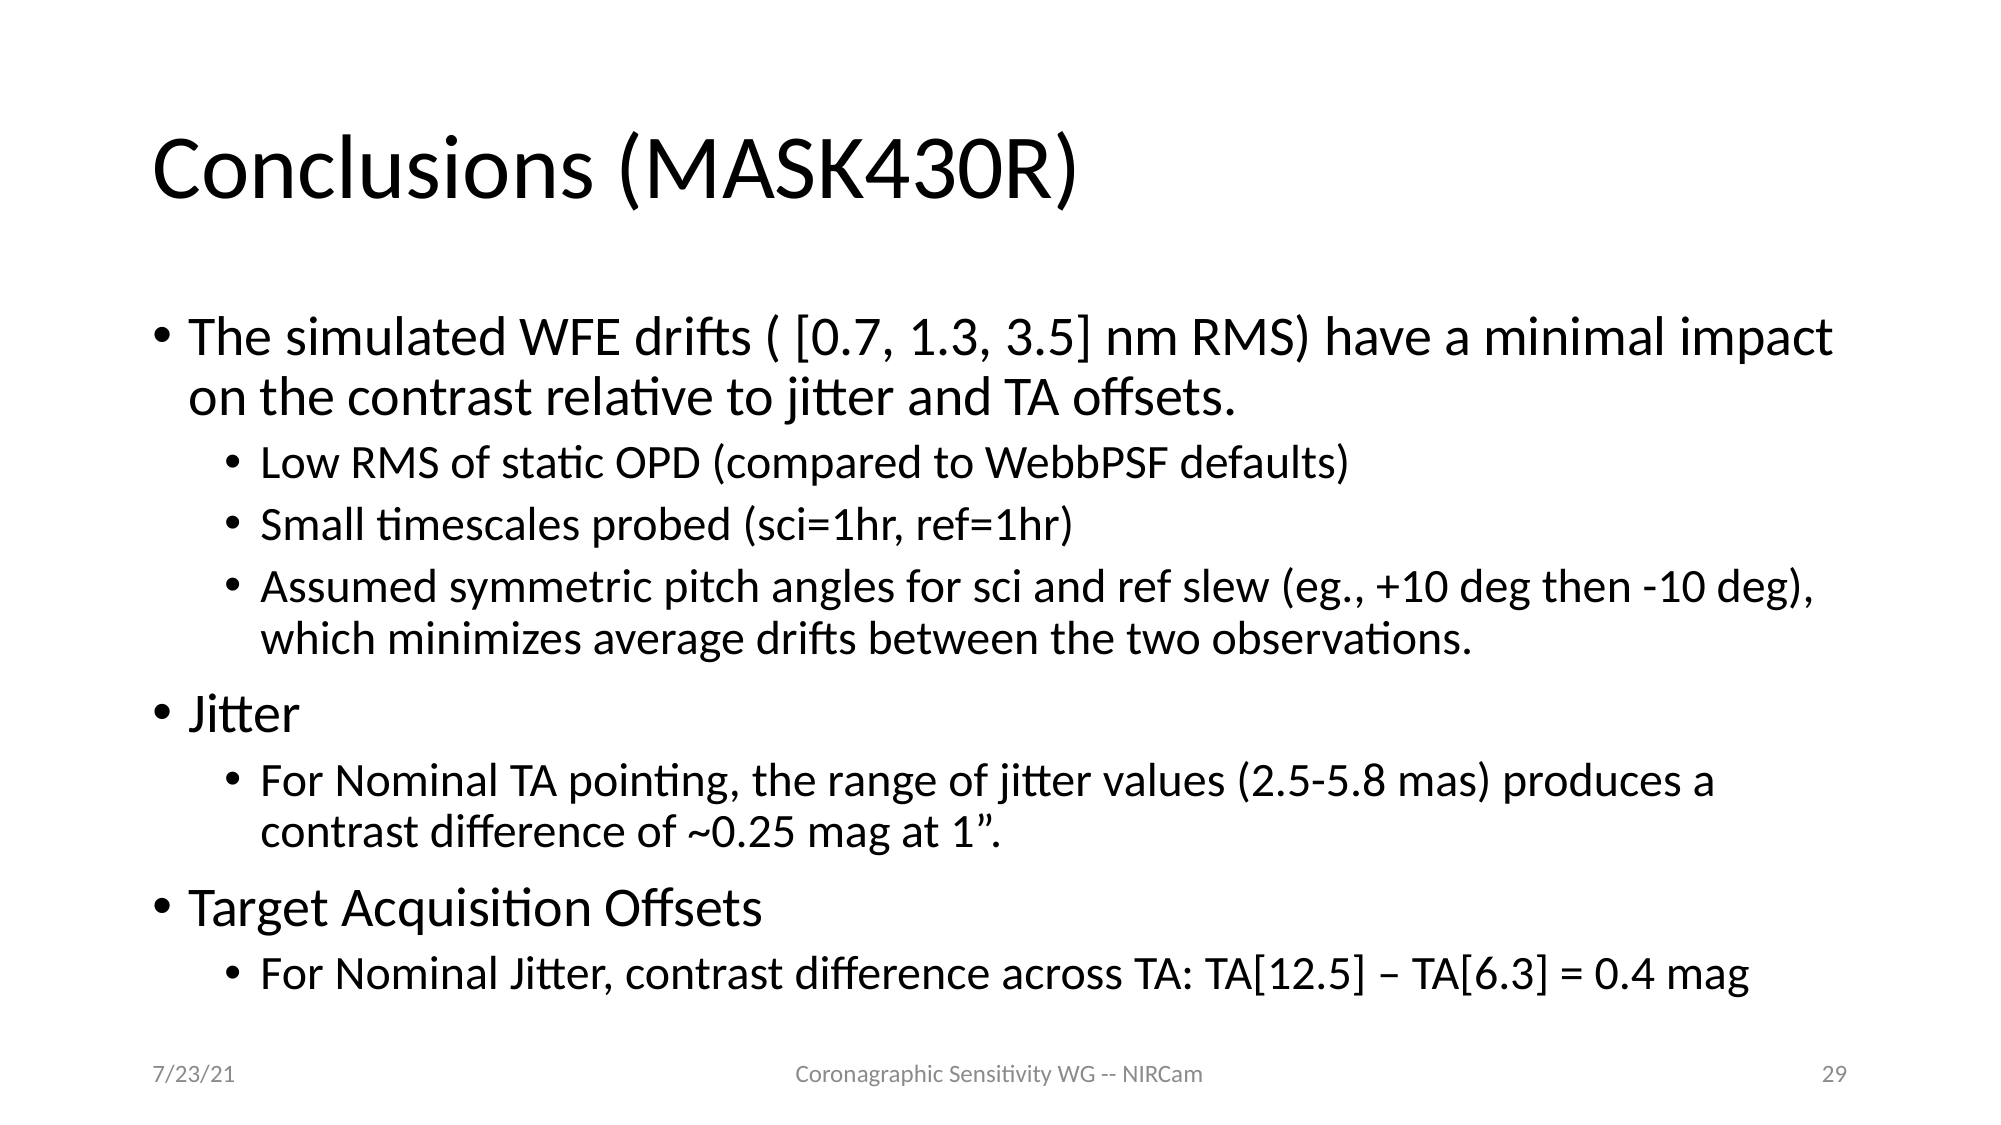

# Conclusions (MASK430R)
The simulated WFE drifts ( [0.7, 1.3, 3.5] nm RMS) have a minimal impact on the contrast relative to jitter and TA offsets.
Low RMS of static OPD (compared to WebbPSF defaults)
Small timescales probed (sci=1hr, ref=1hr)
Assumed symmetric pitch angles for sci and ref slew (eg., +10 deg then -10 deg), which minimizes average drifts between the two observations.
Jitter
For Nominal TA pointing, the range of jitter values (2.5-5.8 mas) produces a contrast difference of ~0.25 mag at 1”.
Target Acquisition Offsets
For Nominal Jitter, contrast difference across TA: TA[12.5] – TA[6.3] = 0.4 mag
7/23/21
Coronagraphic Sensitivity WG -- NIRCam
29